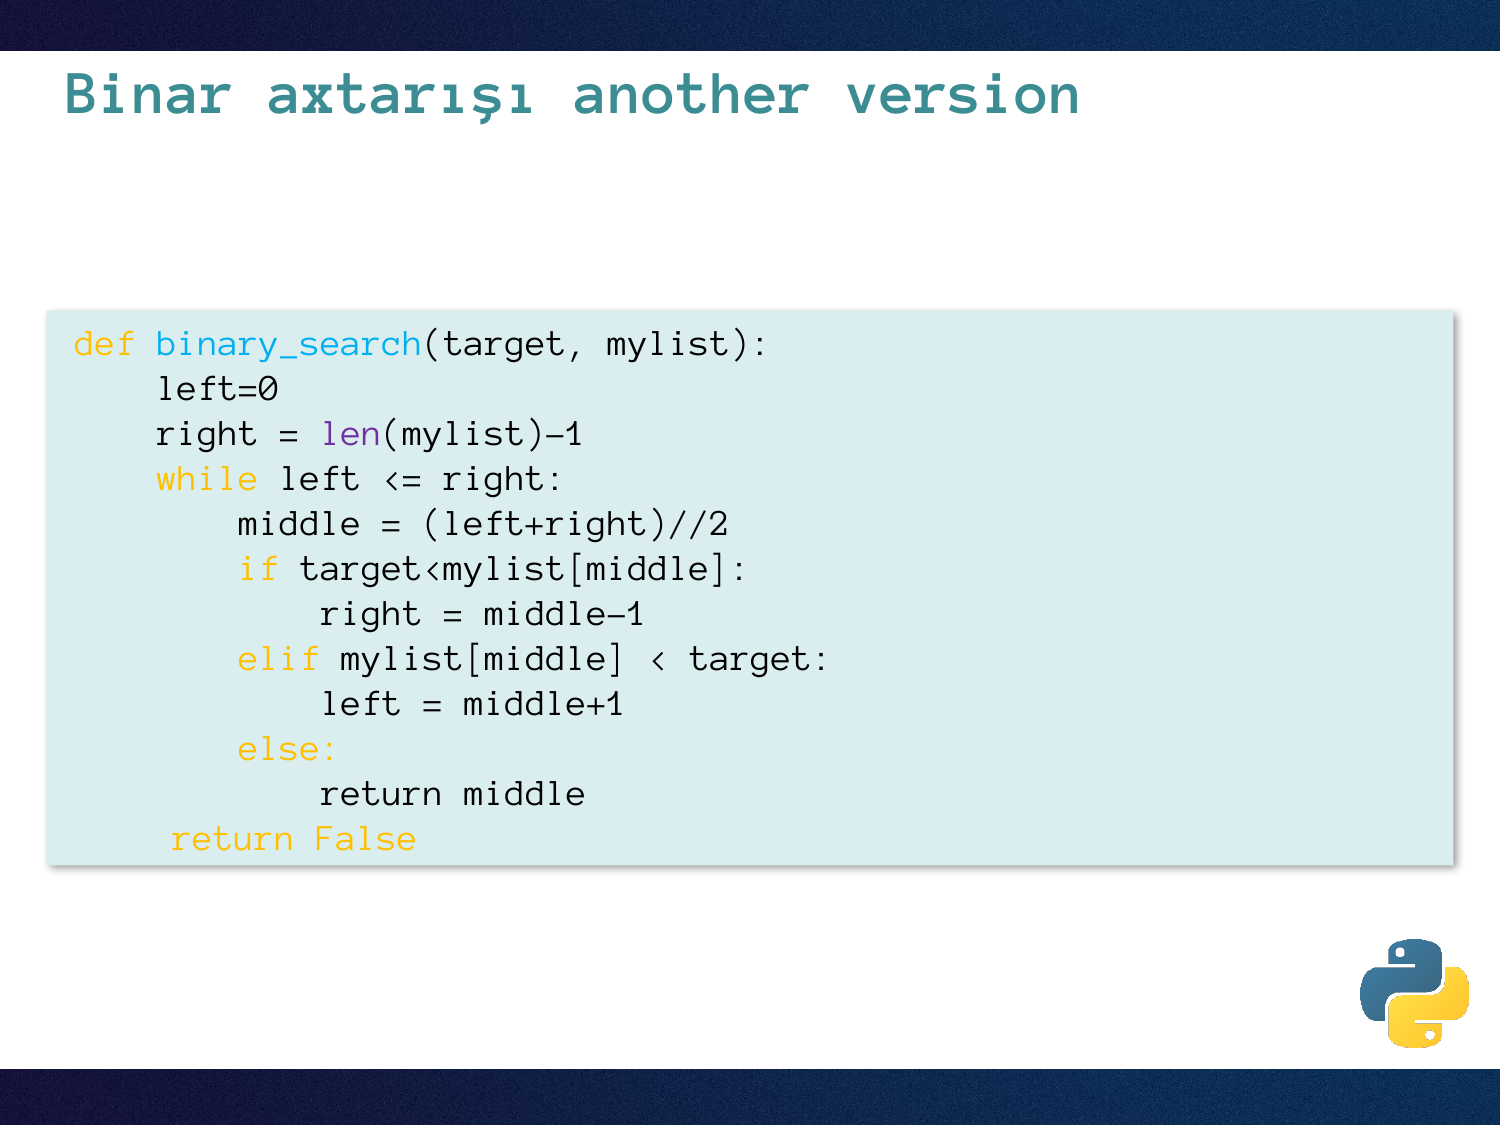

# Binar axtarışı another version
def binary_search(target, mylist):
    left=0
    right = len(mylist)-1
    while left <= right:
        middle = (left+right)//2
        if target<mylist[middle]:
            right = middle-1
        elif mylist[middle] < target:
            left = middle+1
        else:
            return middle
	    return False